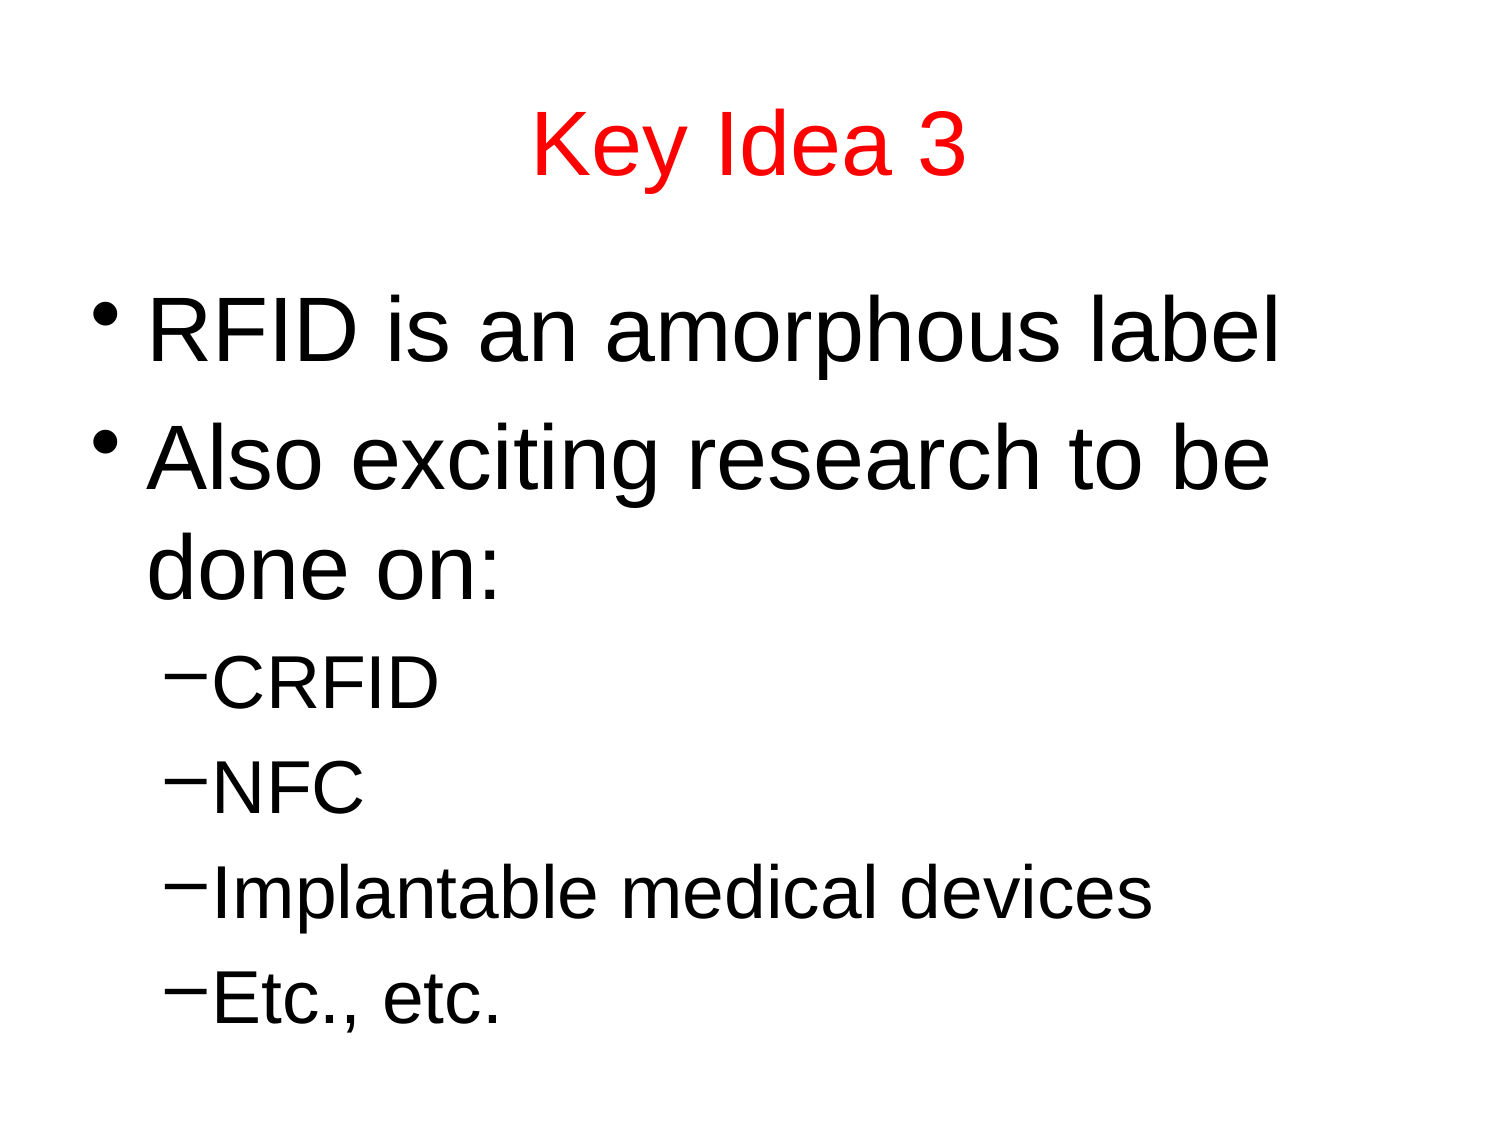

# Key Idea 3
RFID is an amorphous label
Also exciting research to be done on:
CRFID
NFC
Implantable medical devices
Etc., etc.